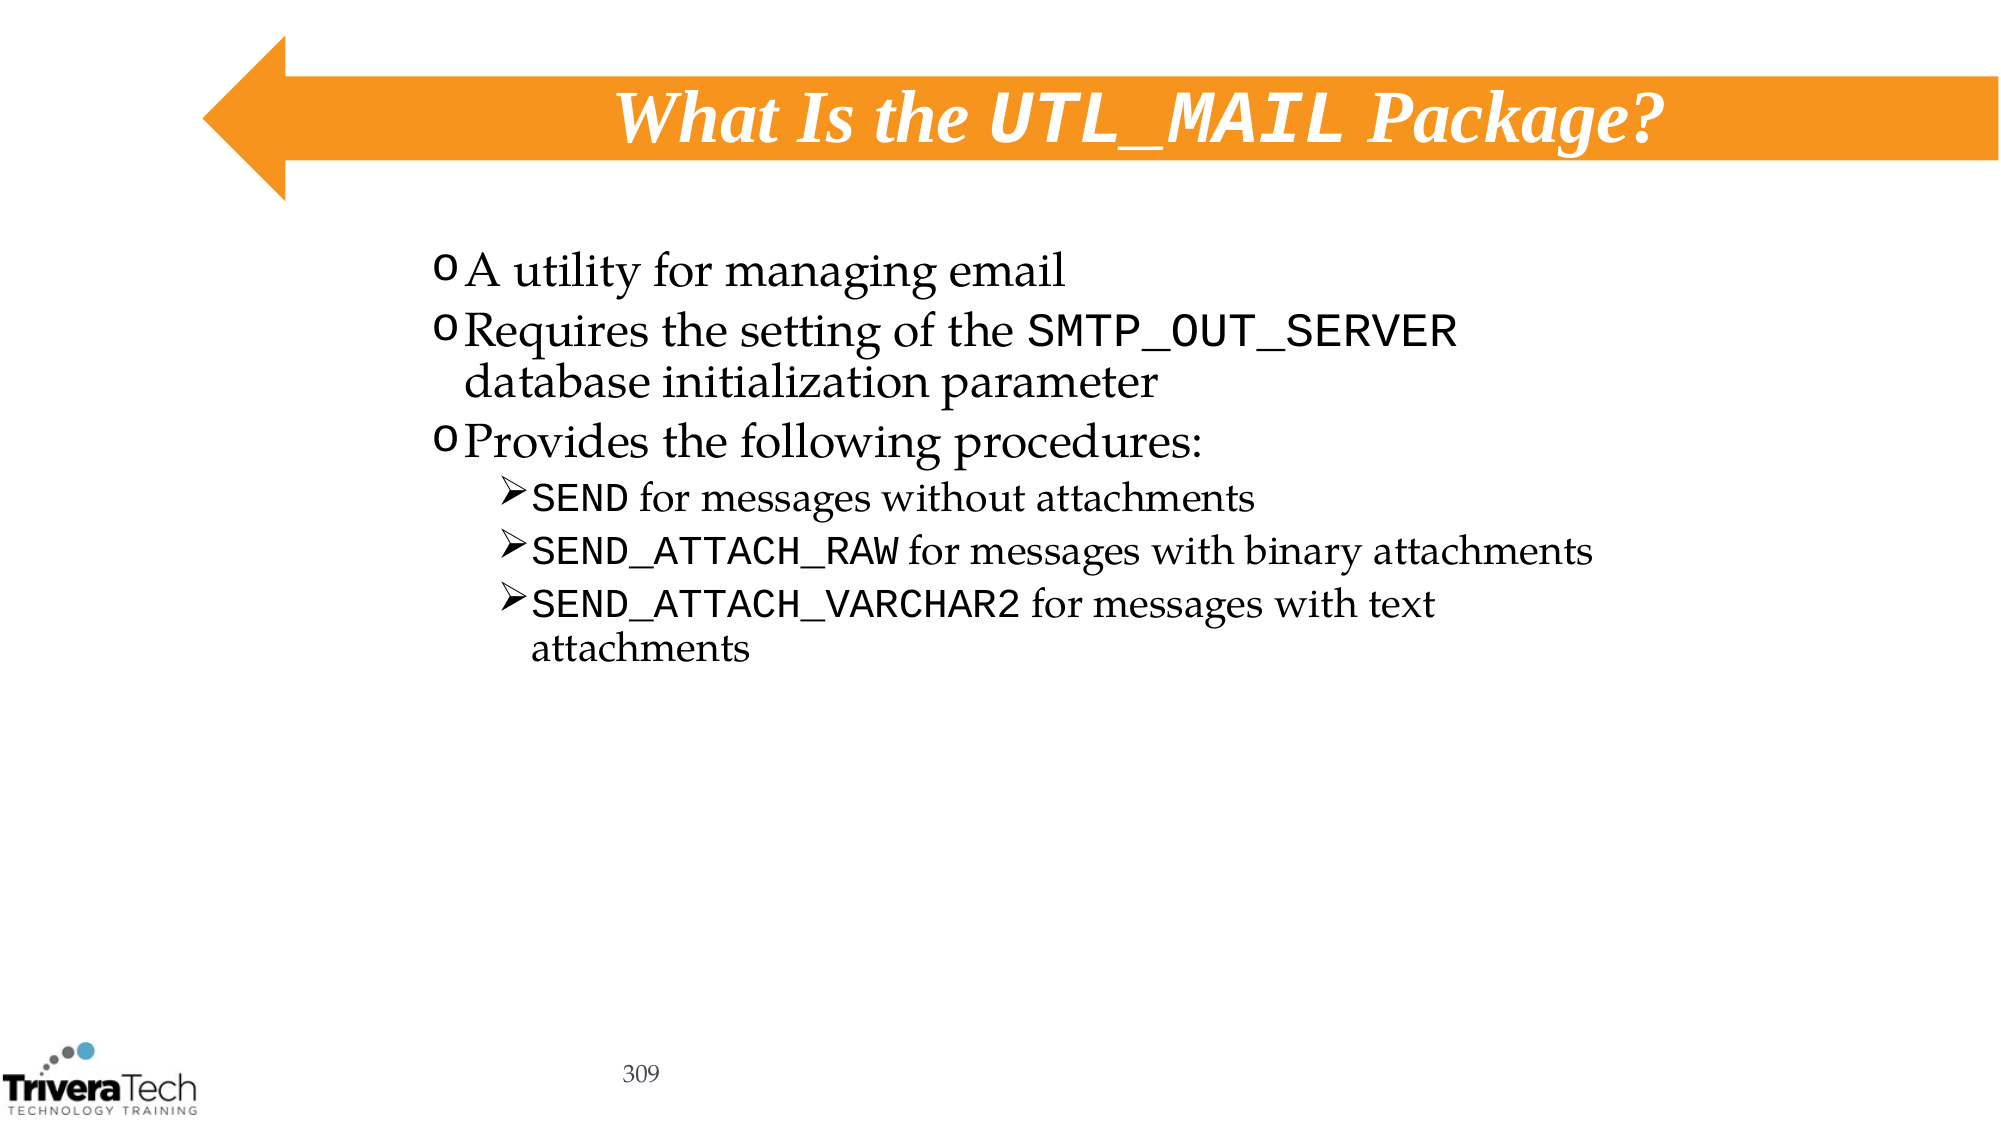

# What Is the UTL_MAIL Package?
A utility for managing email
Requires the setting of the SMTP_OUT_SERVER database initialization parameter
Provides the following procedures:
SEND for messages without attachments
SEND_ATTACH_RAW for messages with binary attachments
SEND_ATTACH_VARCHAR2 for messages with text attachments
309